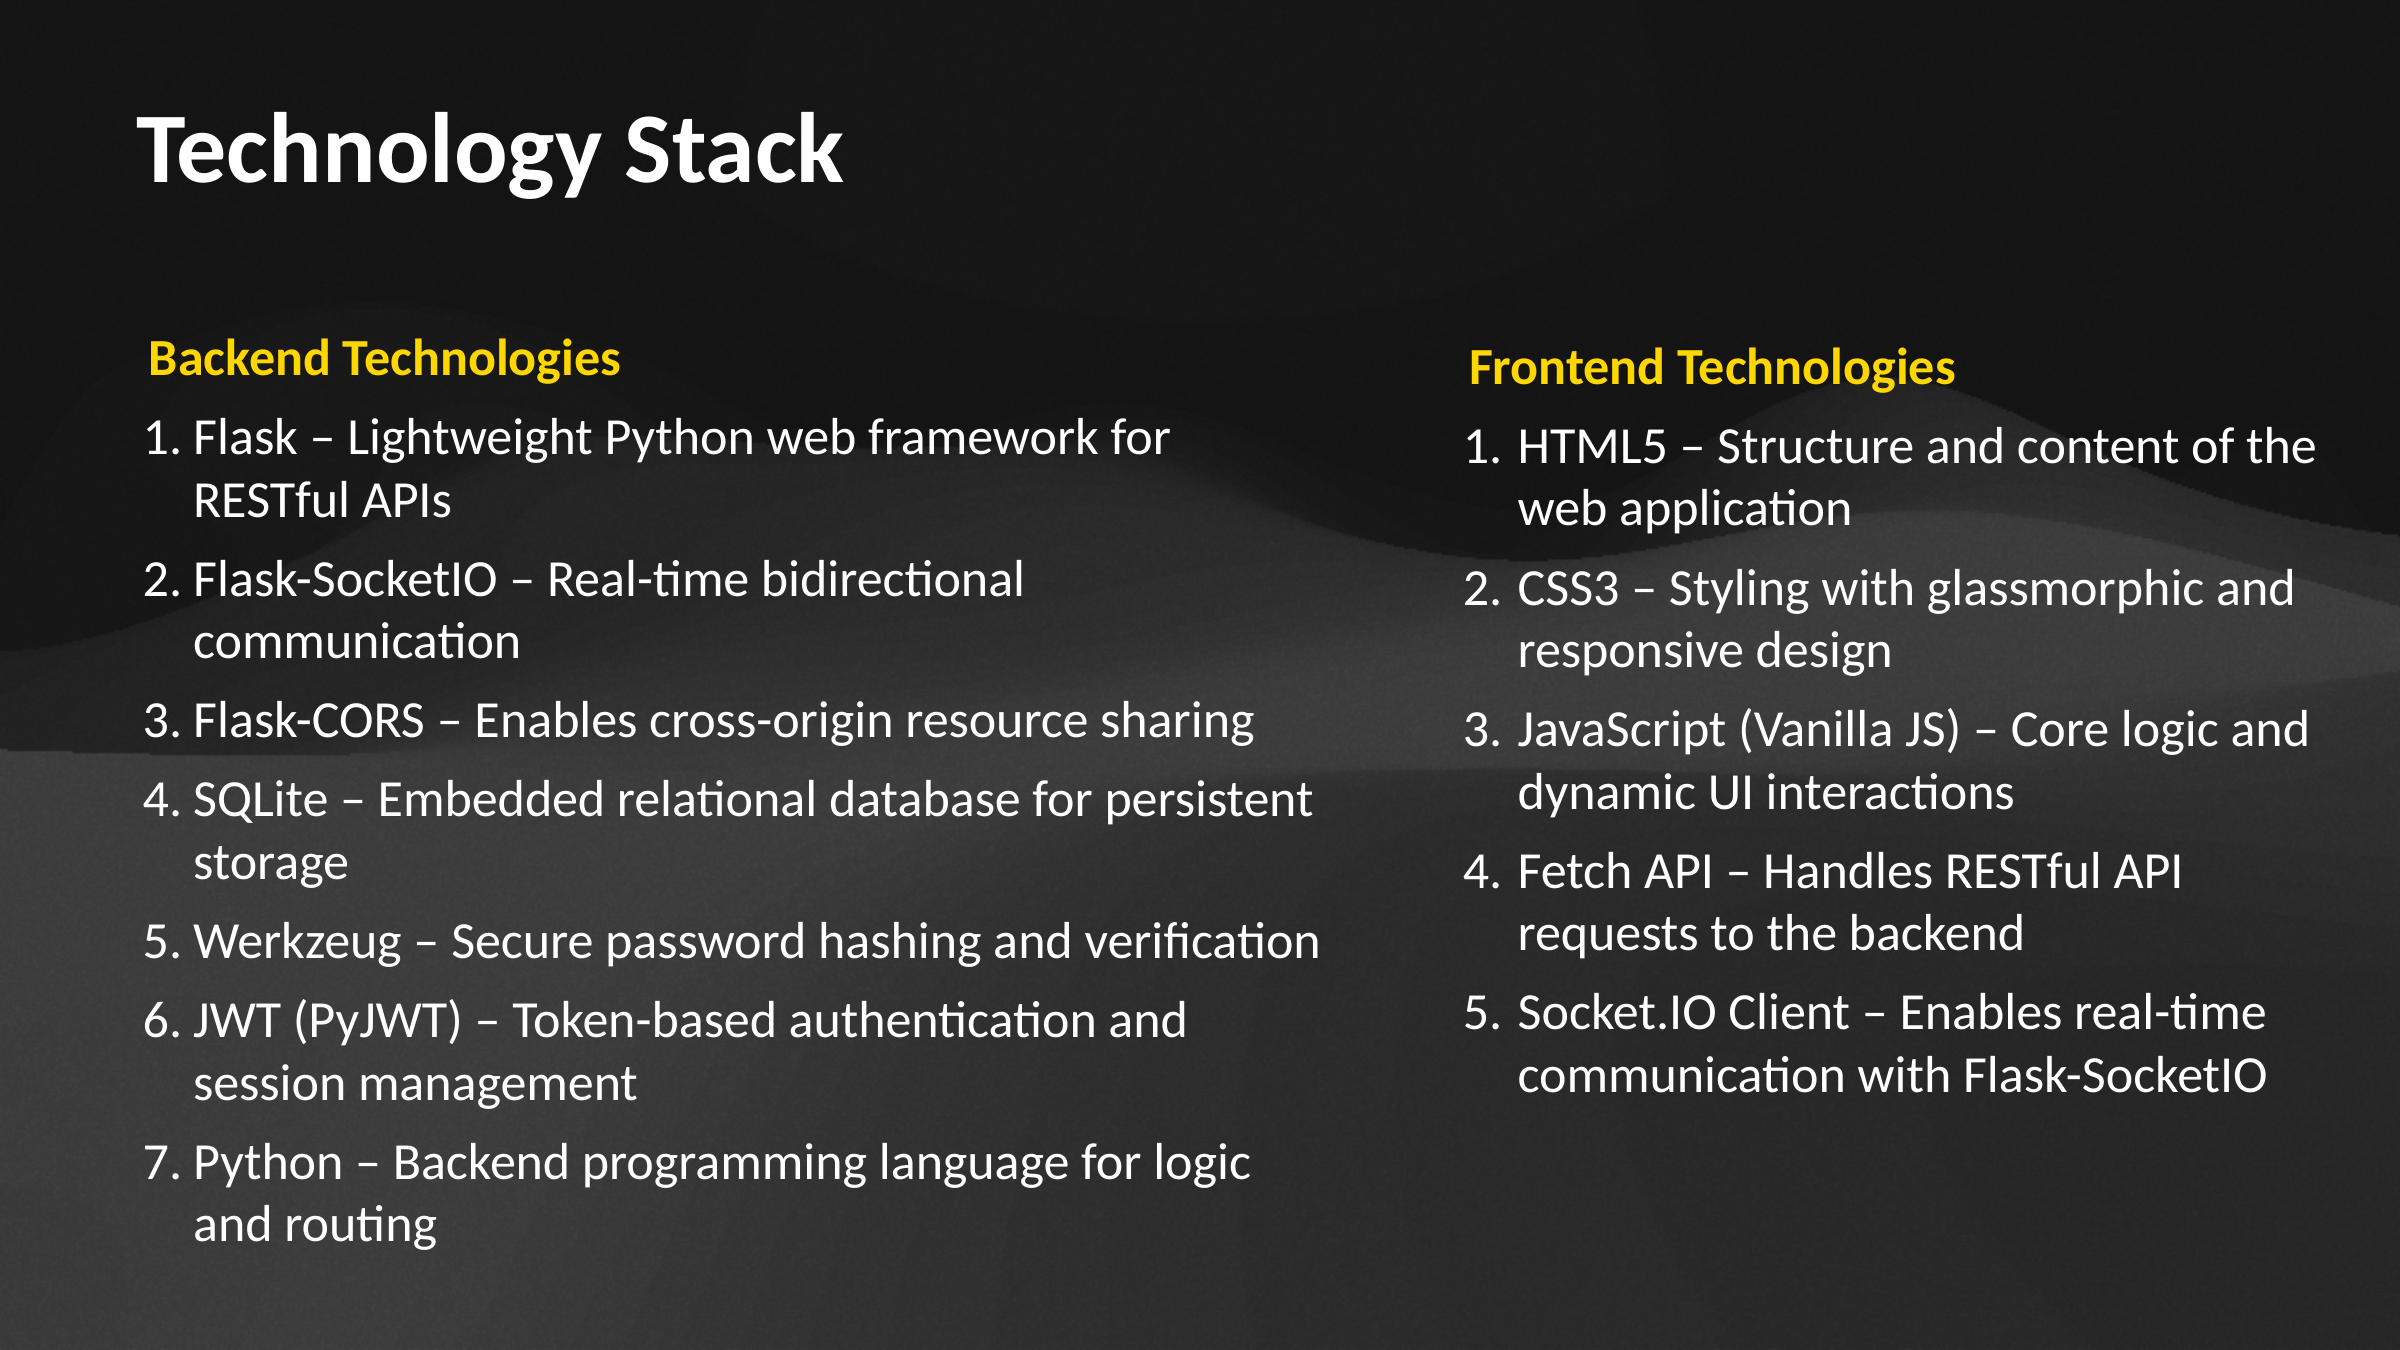

Technology Stack
              Backend Technologies
Flask – Lightweight Python web framework for RESTful APIs
Flask-SocketIO – Real-time bidirectional communication
Flask-CORS – Enables cross-origin resource sharing
SQLite – Embedded relational database for persistent storage
Werkzeug – Secure password hashing and verification
JWT (PyJWT) – Token-based authentication and session management
Python – Backend programming language for logic and routing
              Frontend Technologies
HTML5 – Structure and content of the web application
CSS3 – Styling with glassmorphic and responsive design
JavaScript (Vanilla JS) – Core logic and dynamic UI interactions
Fetch API – Handles RESTful API requests to the backend
Socket.IO Client – Enables real-time communication with Flask-SocketIO